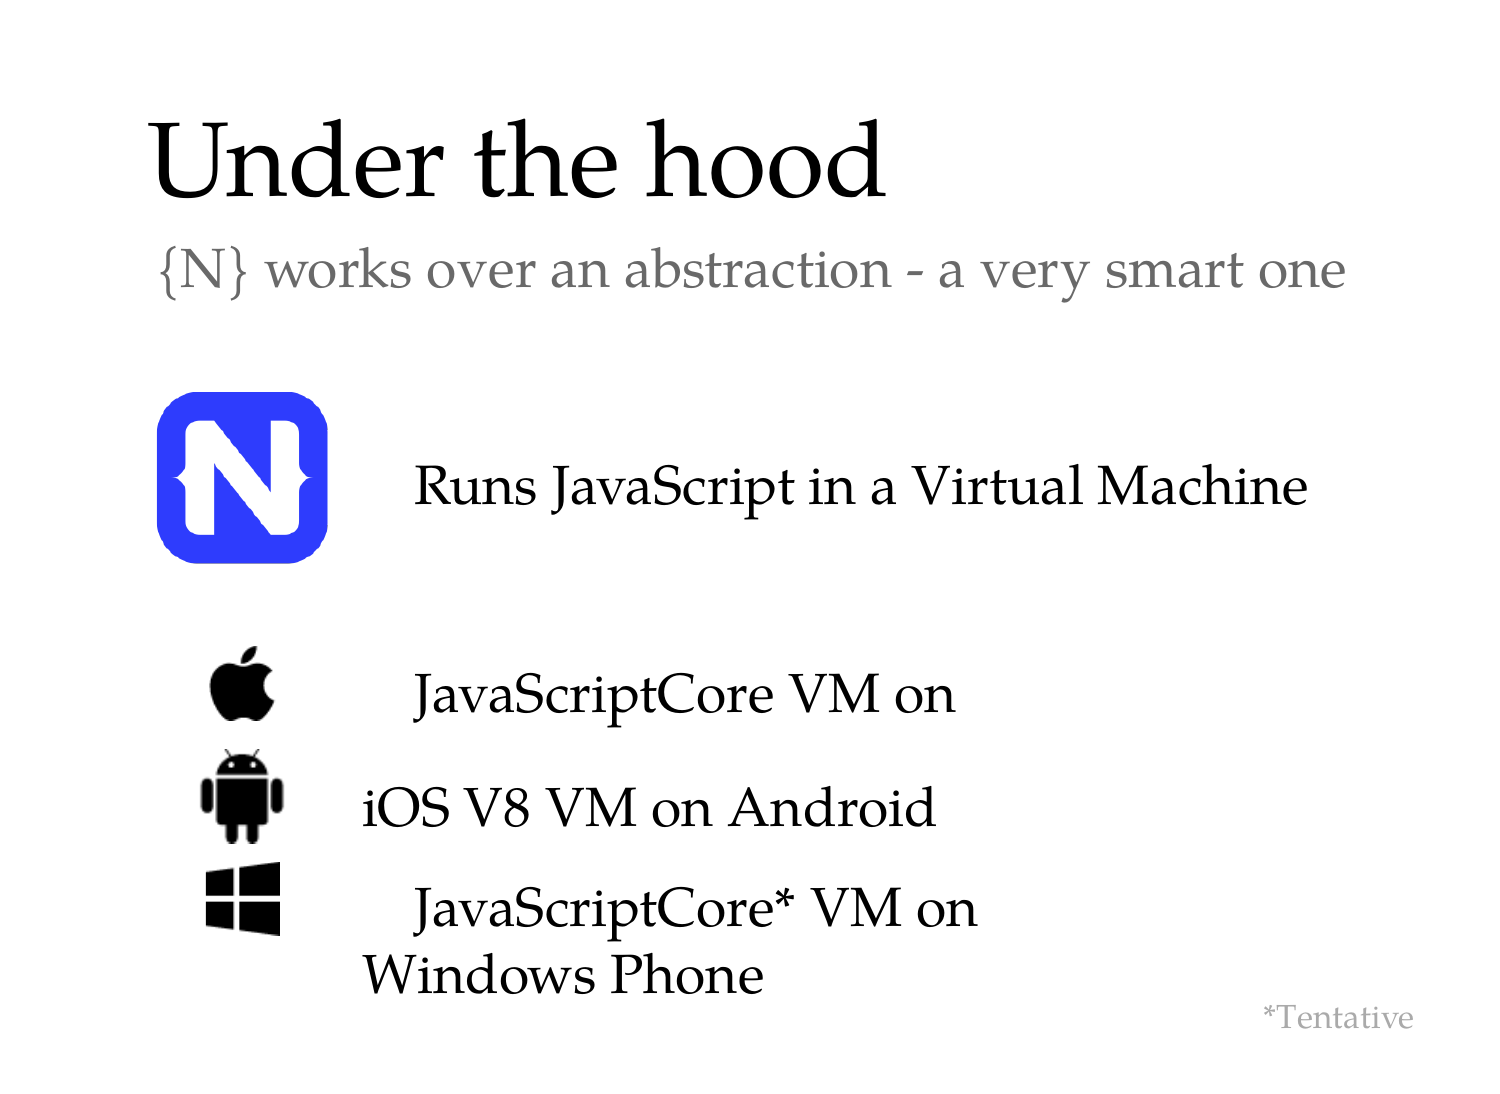

# Under the hood
{N} works over an abstraction - a very smart one

Runs JavaScript in a Virtual Machine

JavaScriptCore VM on iOS V8 VM on Android
JavaScriptCore* VM on Windows Phone

*Tentative